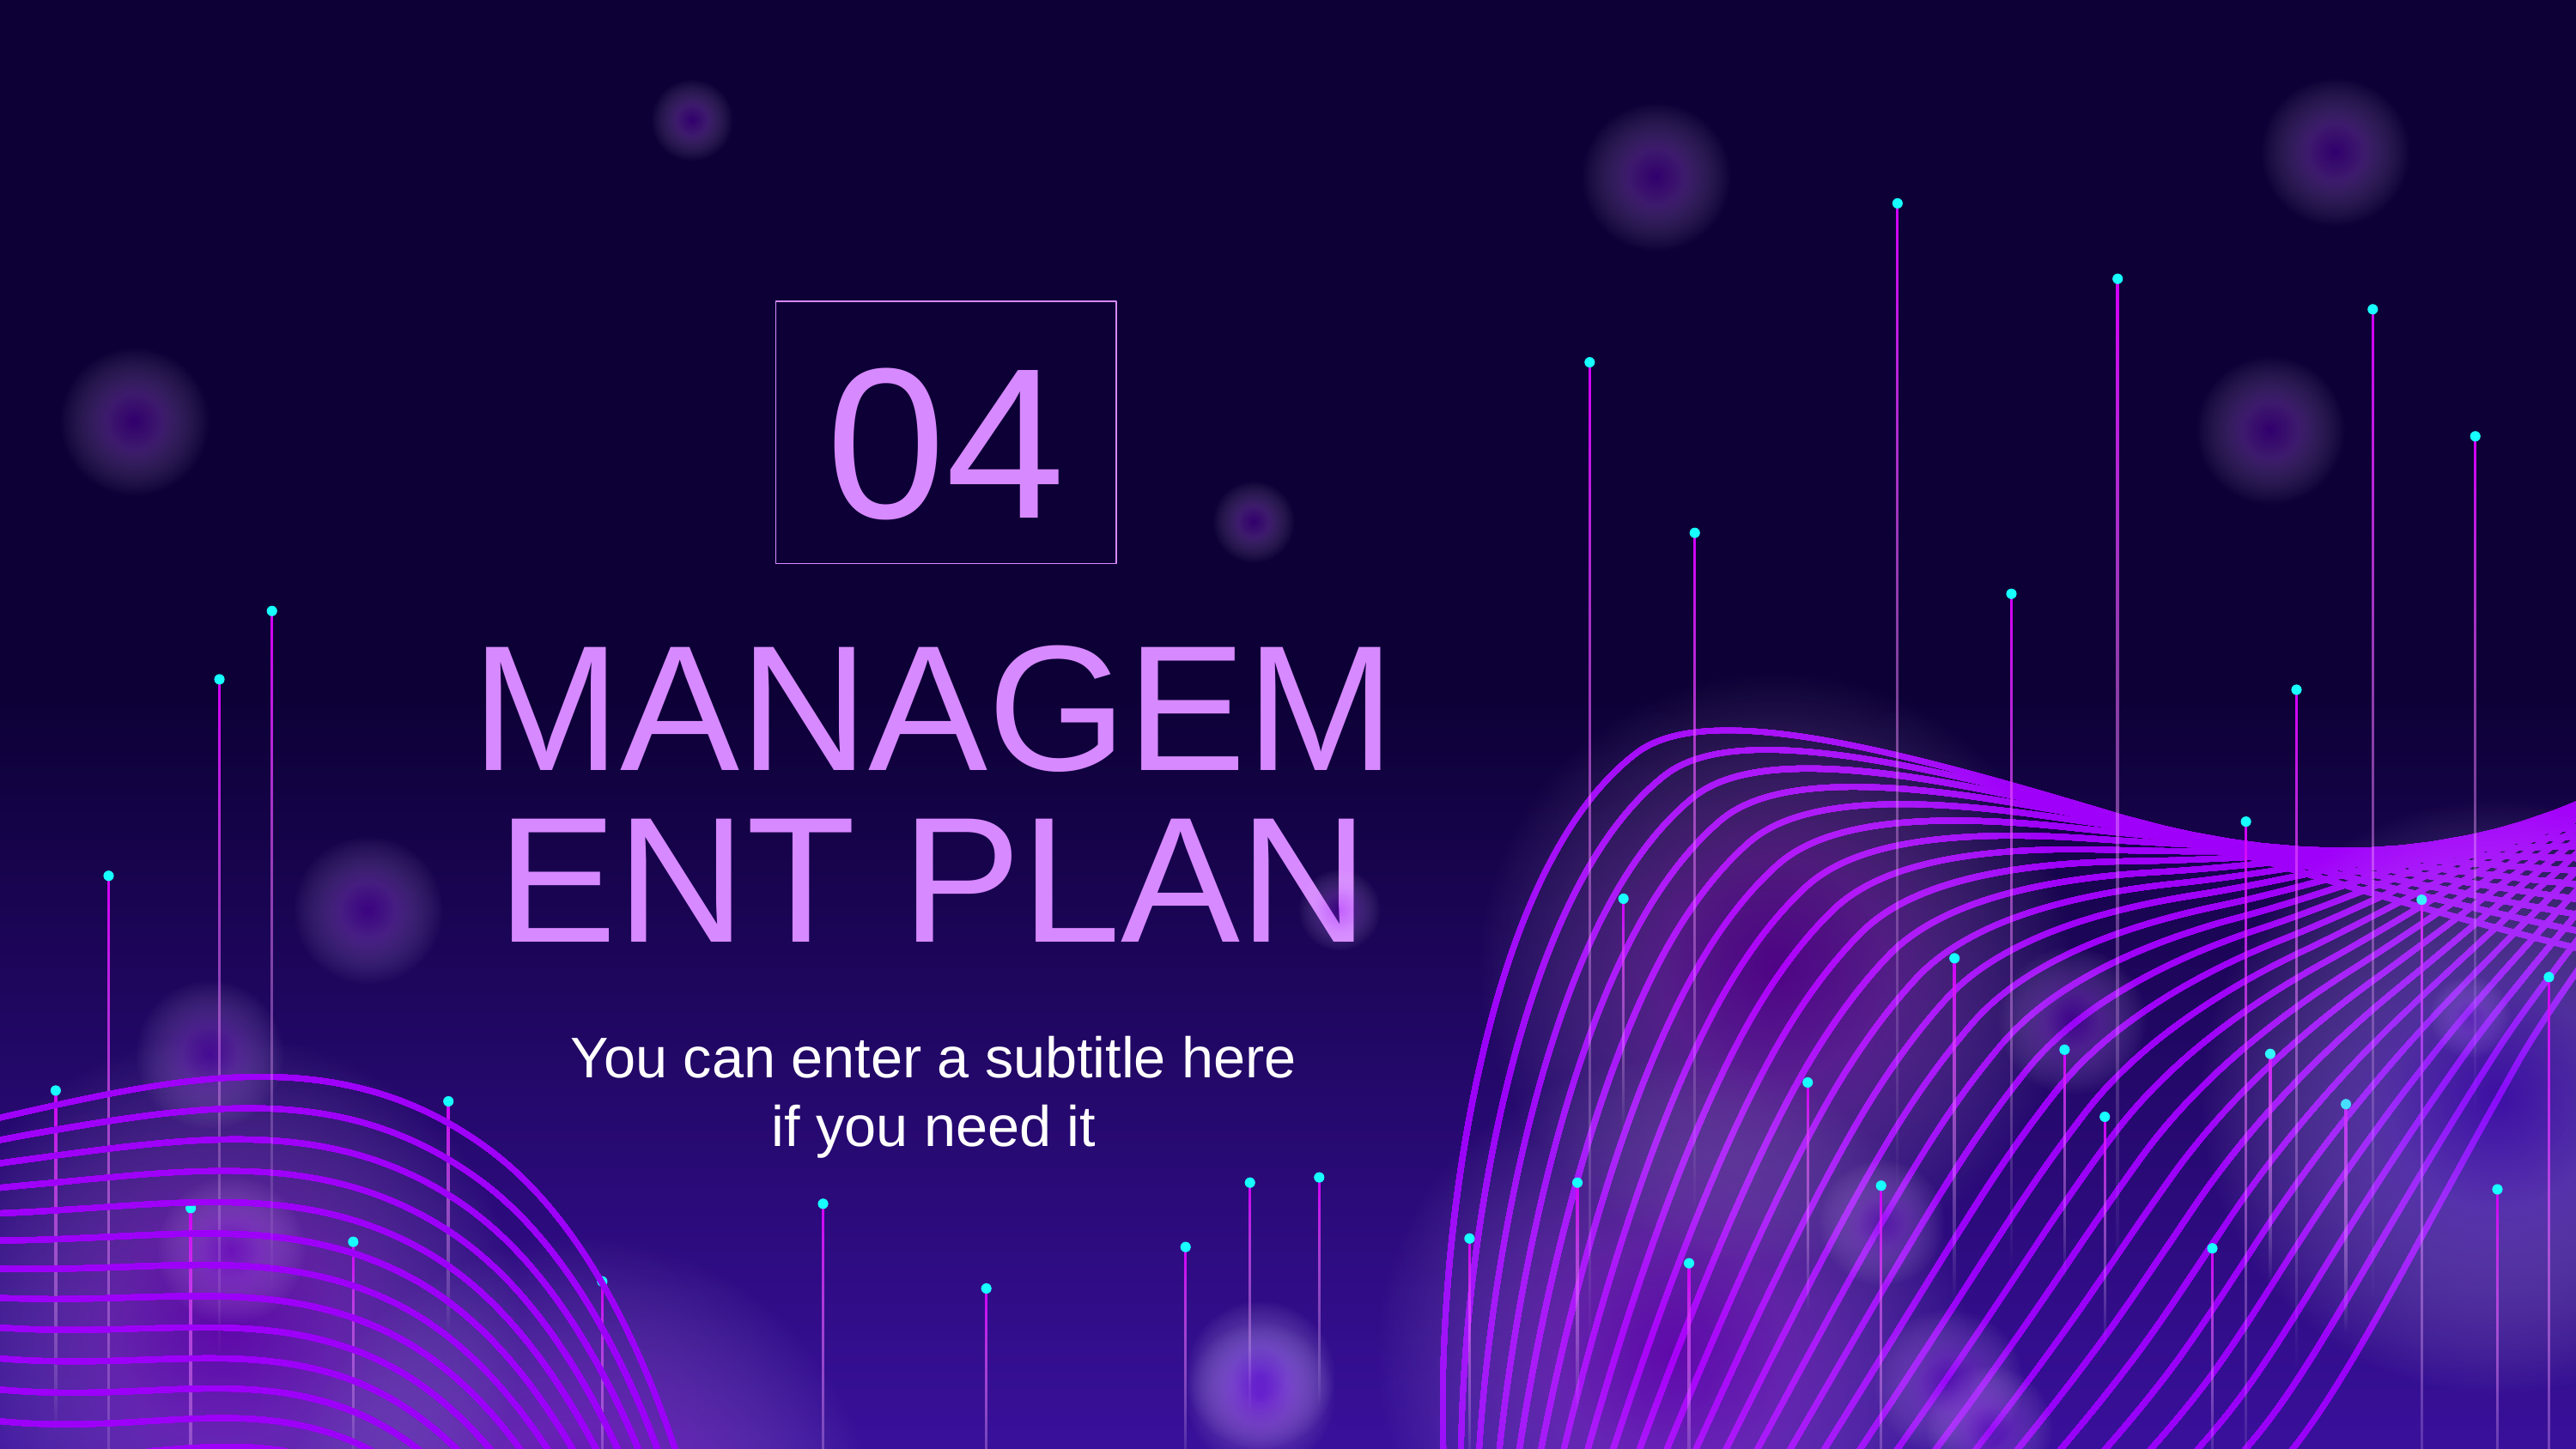

04

# MANAGEMENT PLAN

You can enter a subtitle here if you need it